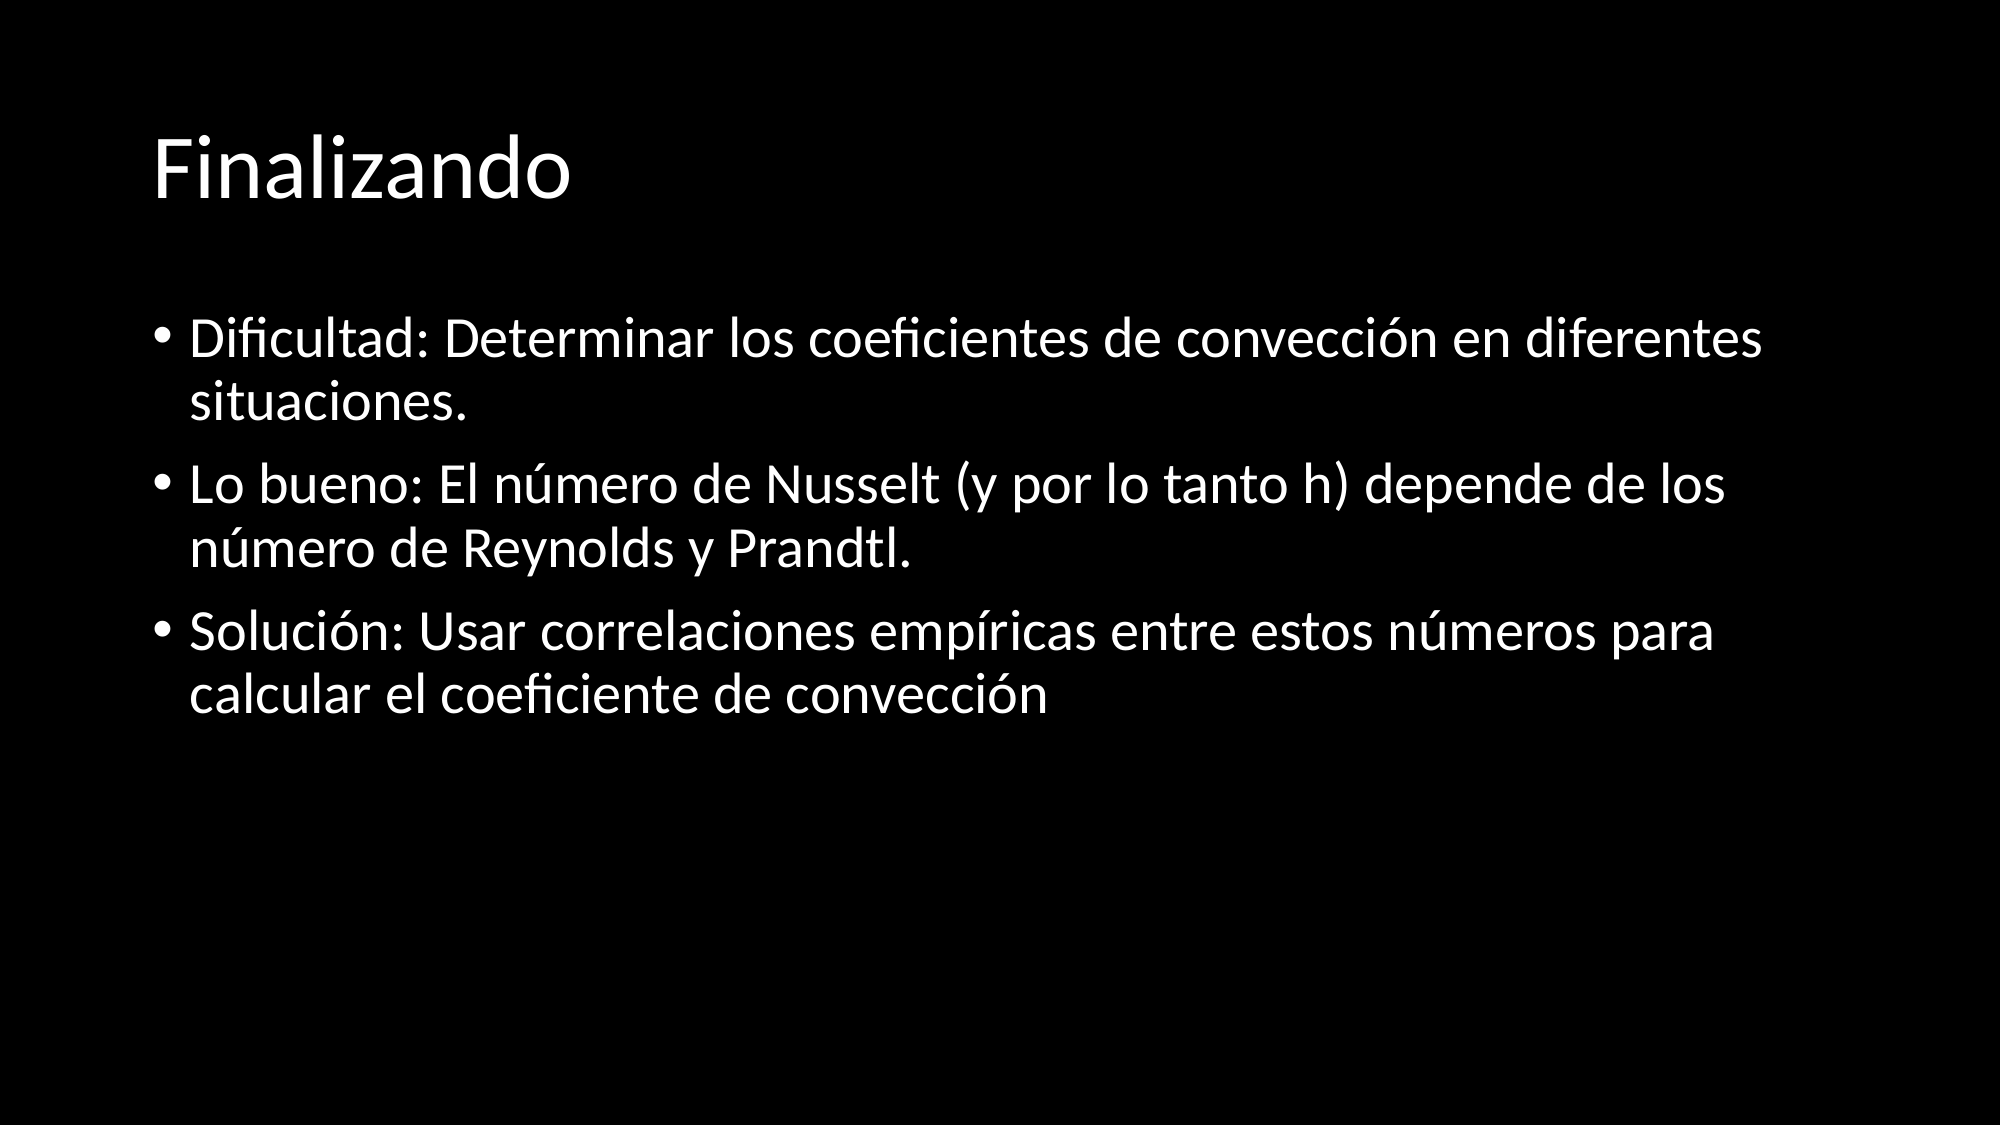

# Finalizando
Dificultad: Determinar los coeficientes de convección en diferentes situaciones.
Lo bueno: El número de Nusselt (y por lo tanto h) depende de los número de Reynolds y Prandtl.
Solución: Usar correlaciones empíricas entre estos números para calcular el coeficiente de convección